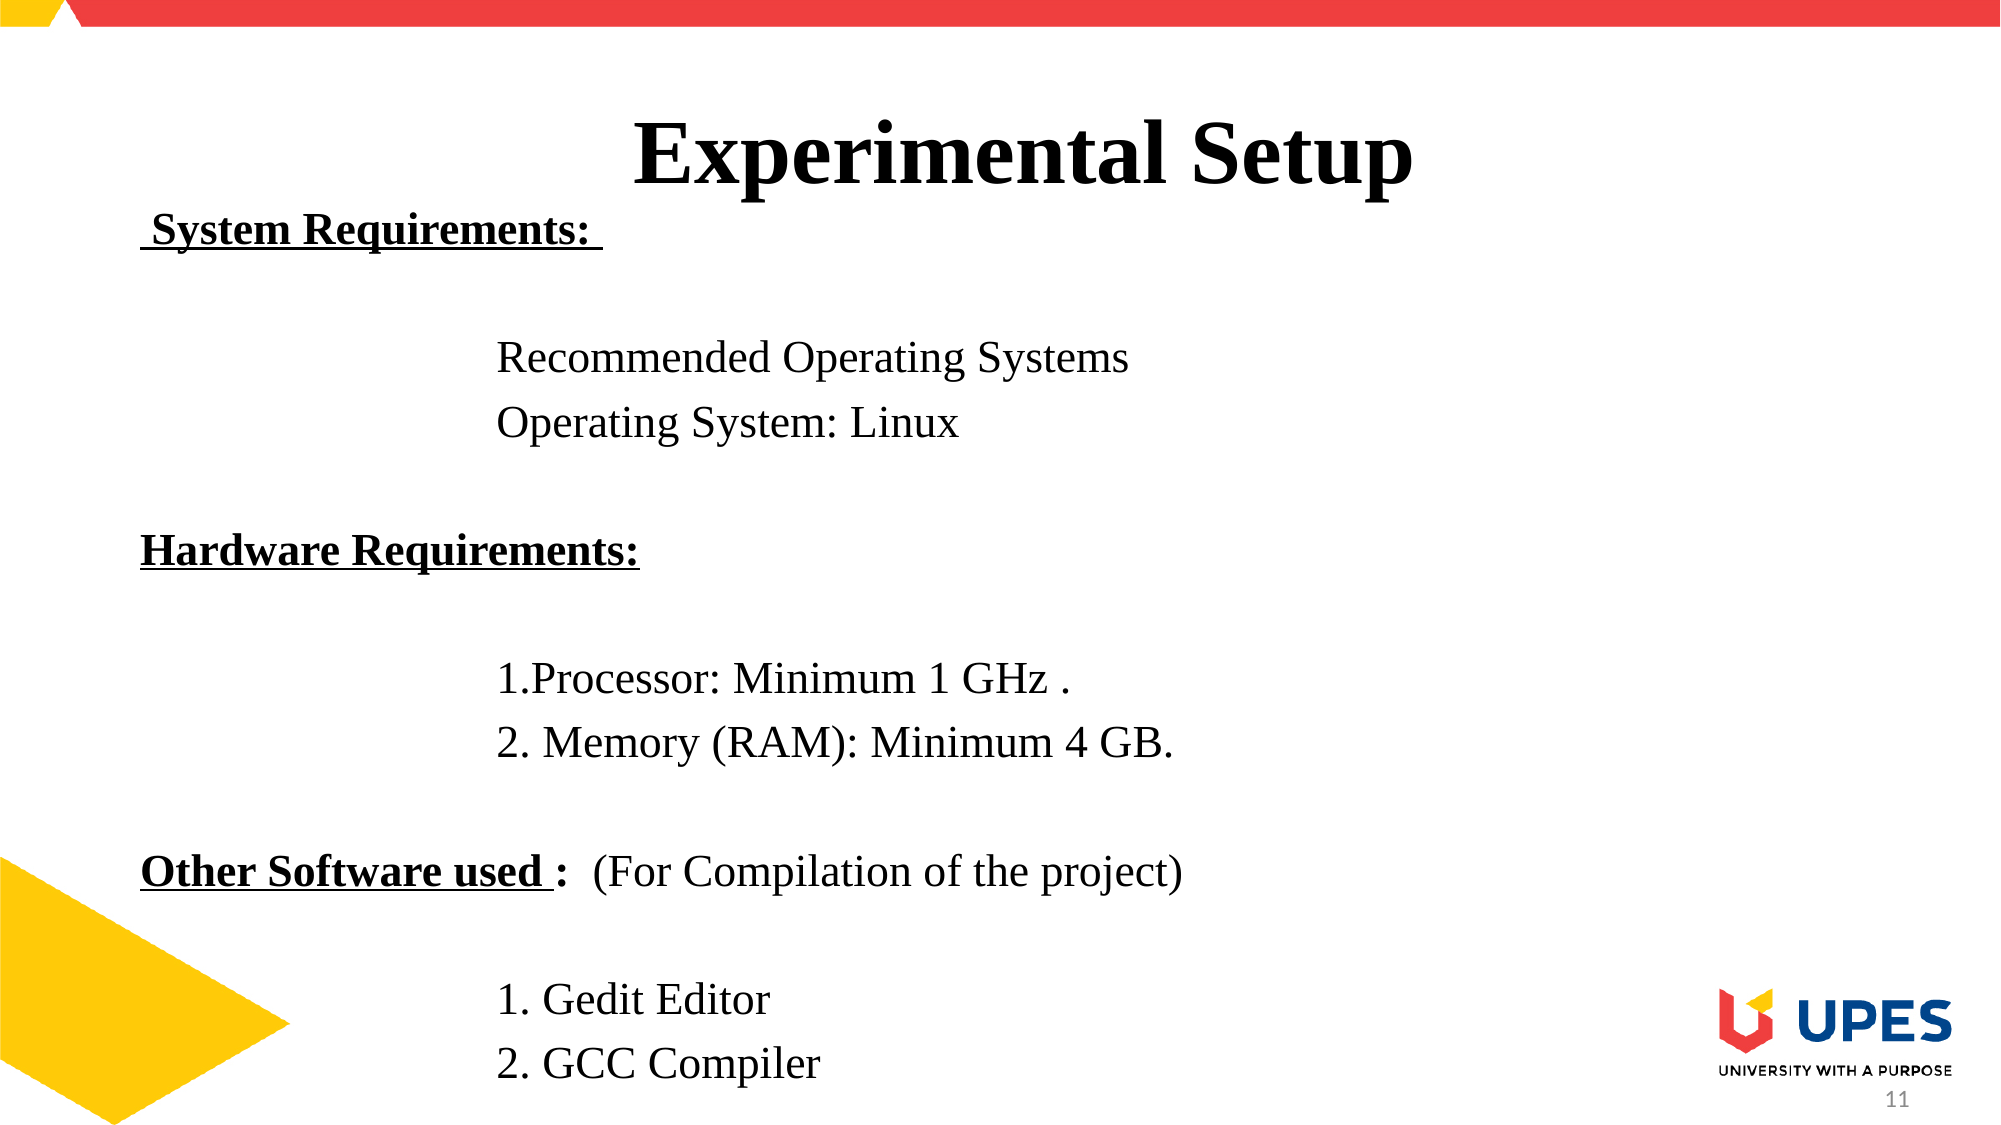

# Experimental Setup
 System Requirements: ​

                               Recommended Operating Systems​
                               Operating System: Linux ​

Hardware Requirements:​

                               1.Processor: Minimum 1 GHz .​​
                               2. Memory (RAM): Minimum 4 GB.​

Other Software used :  (For Compilation of the project)
​
                               1. Gedit Editor
                               2. GCC Compiler